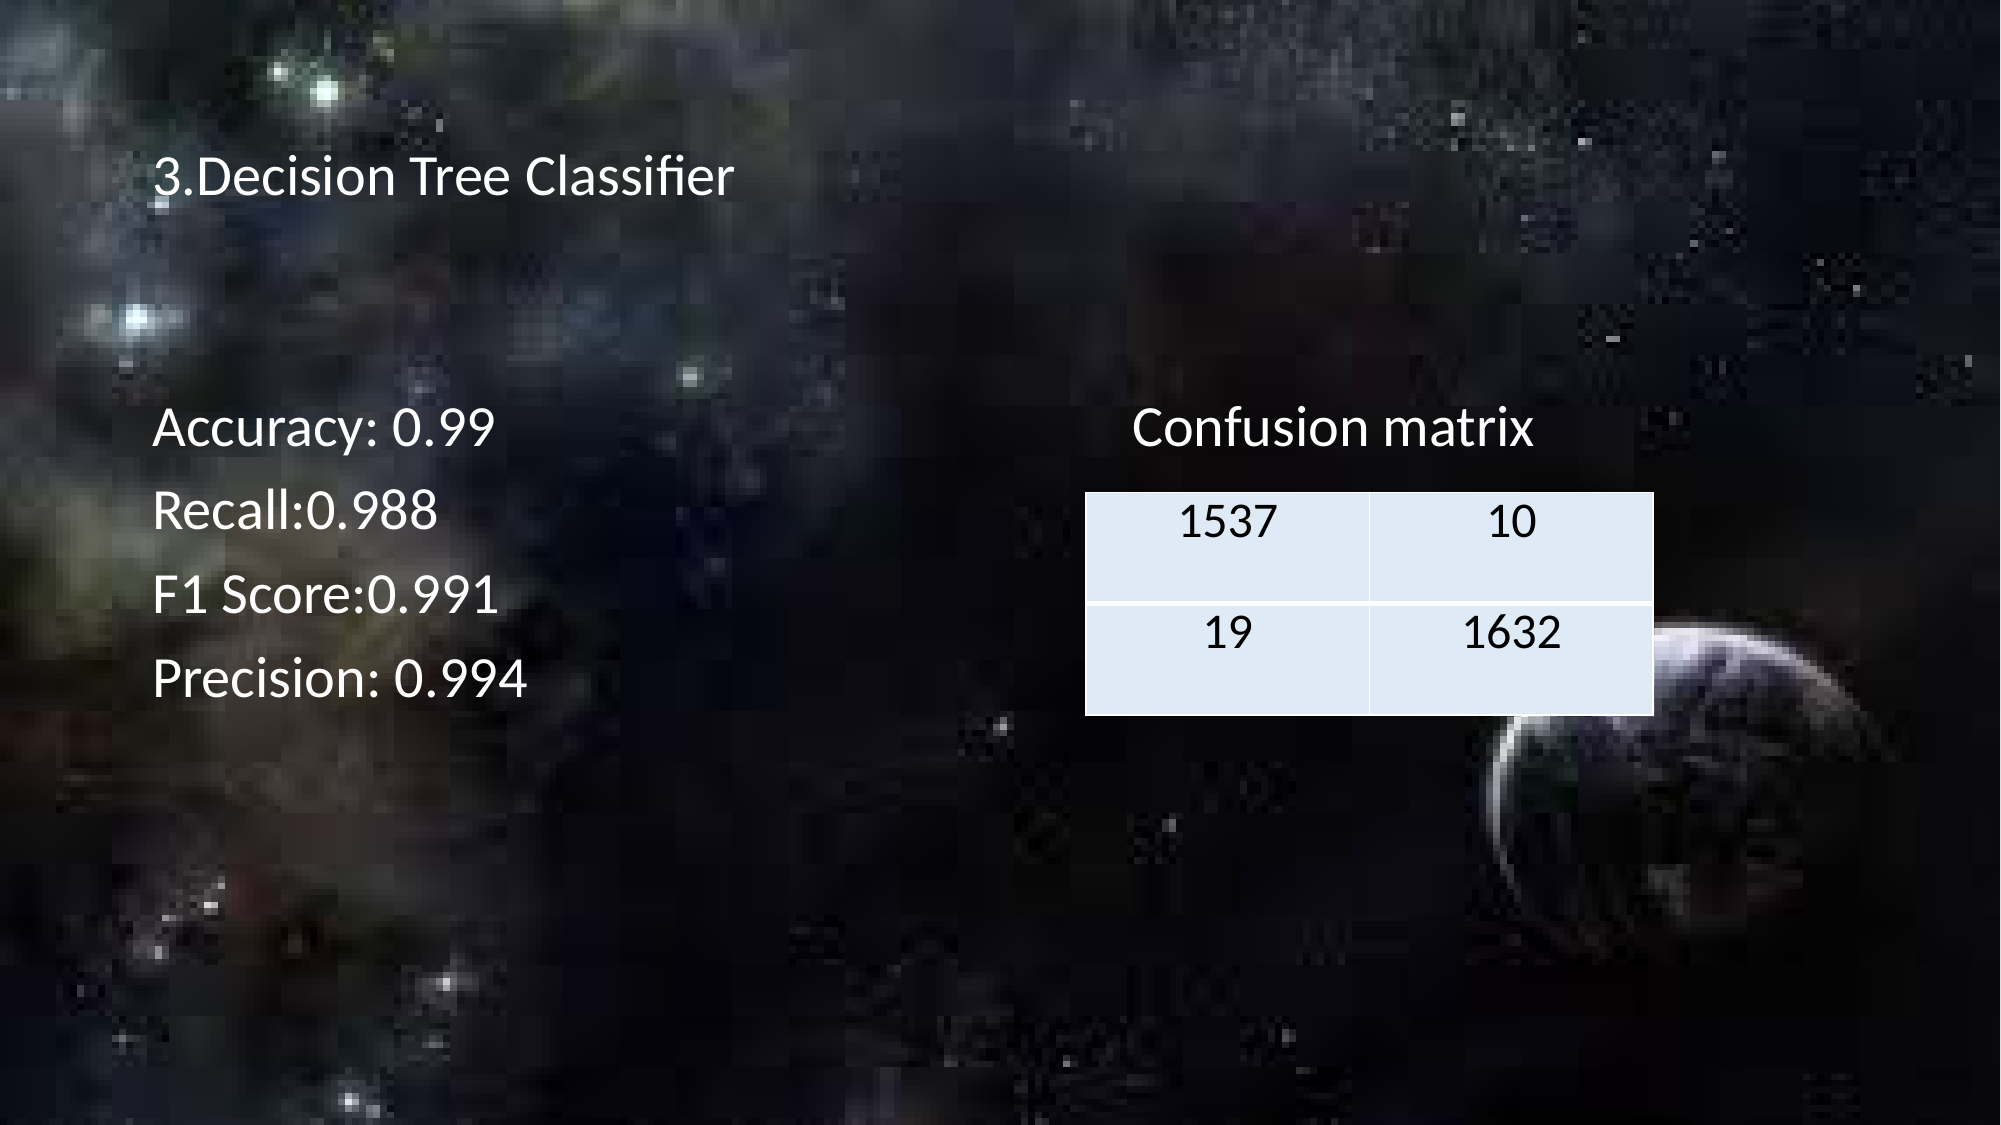

3.Decision Tree Classifier

Accuracy: 0.99                                                Confusion matrix
Recall:0.988
F1 Score:0.991
Precision: 0.994
| 1537 | 10 |
| --- | --- |
| 19 | 1632 |